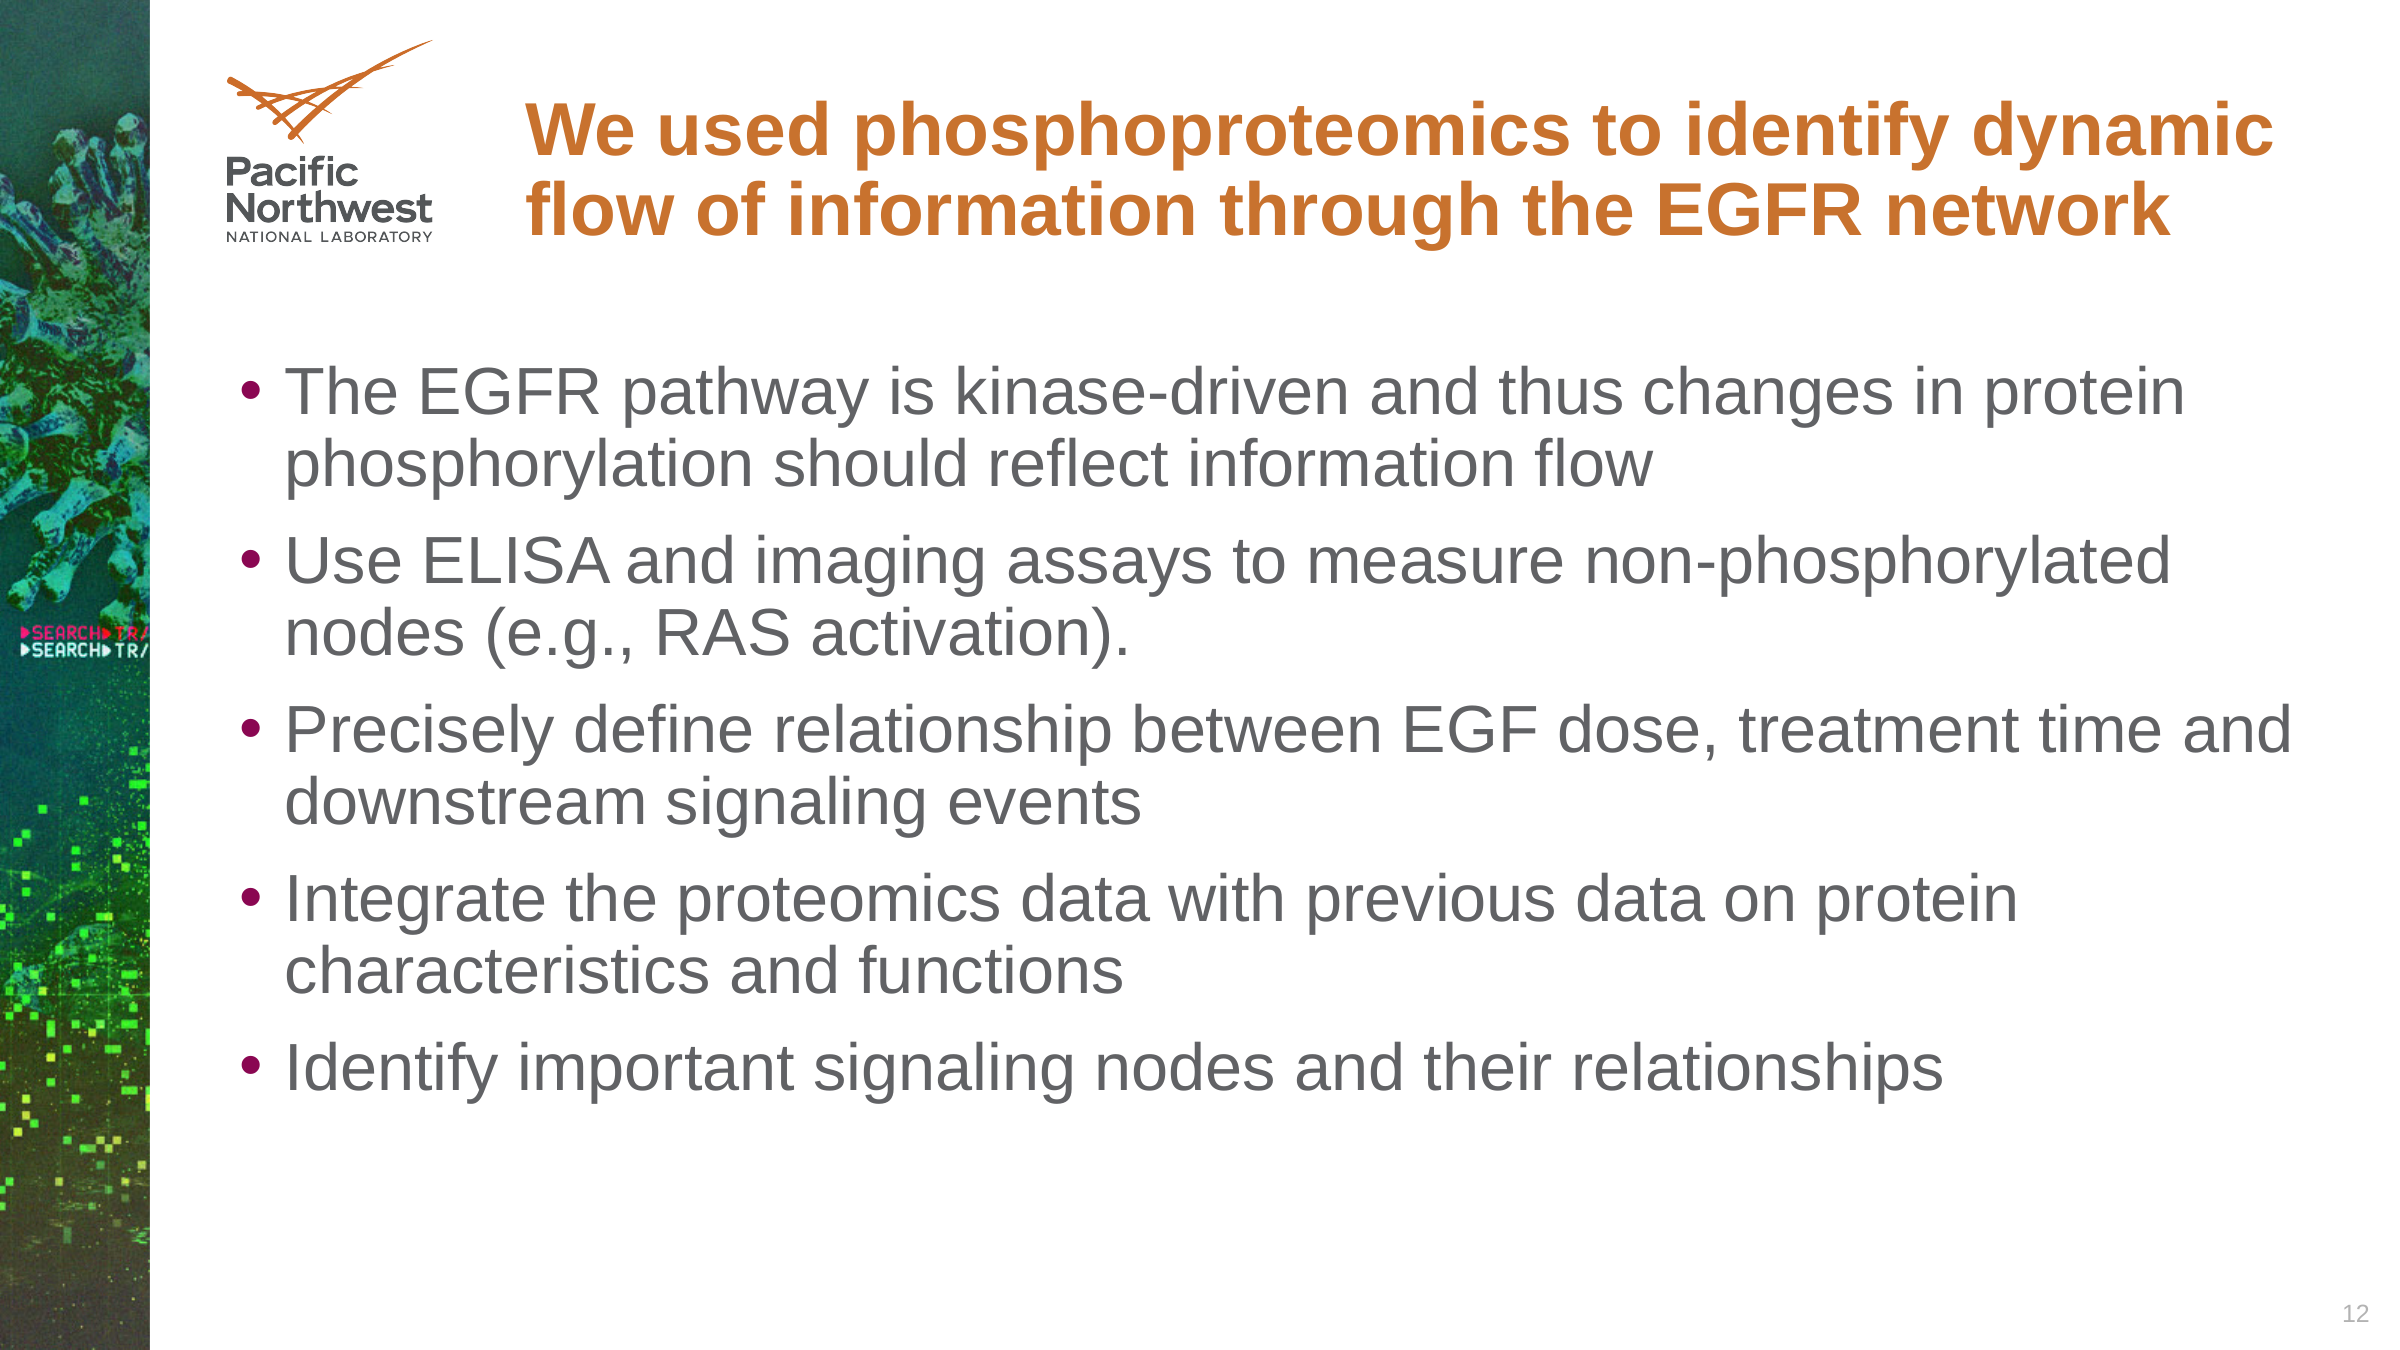

# We used phosphoproteomics to identify dynamic flow of information through the EGFR network
The EGFR pathway is kinase-driven and thus changes in protein phosphorylation should reflect information flow
Use ELISA and imaging assays to measure non-phosphorylated nodes (e.g., RAS activation).
Precisely define relationship between EGF dose, treatment time and downstream signaling events
Integrate the proteomics data with previous data on protein characteristics and functions
Identify important signaling nodes and their relationships

12